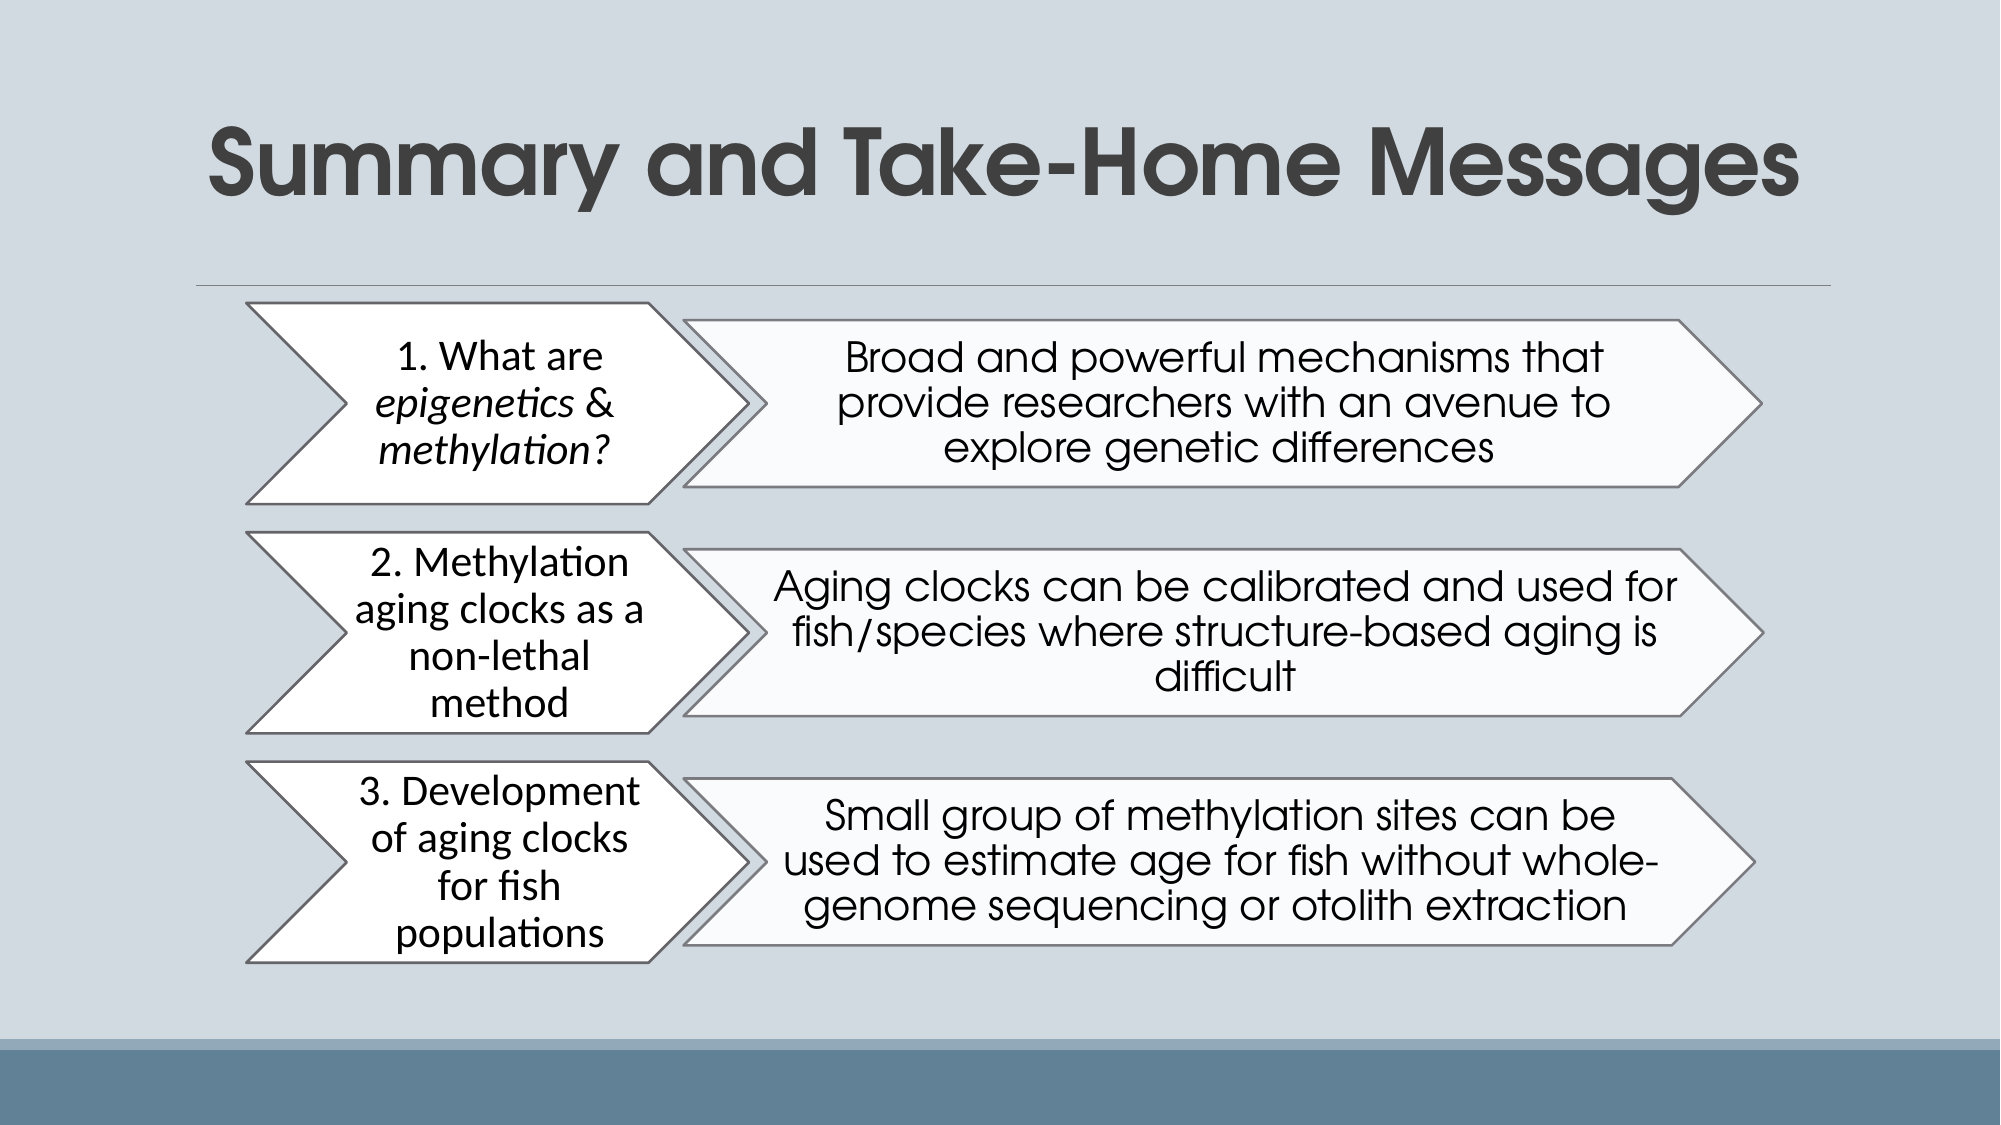

# Summary and Take-Home Messages
1. What are epigenetics &  methylation?
Broad and powerful mechanisms that provide researchers with an avenue to explore genetic differences
2. Methylation aging clocks as a non-lethal method
Aging clocks can be calibrated and used for fish/species where structure-based aging is difficult
3. Development of aging clocks for fish populations
Small group of methylation sites can be used to estimate age for fish without whole-genome sequencing or otolith extraction